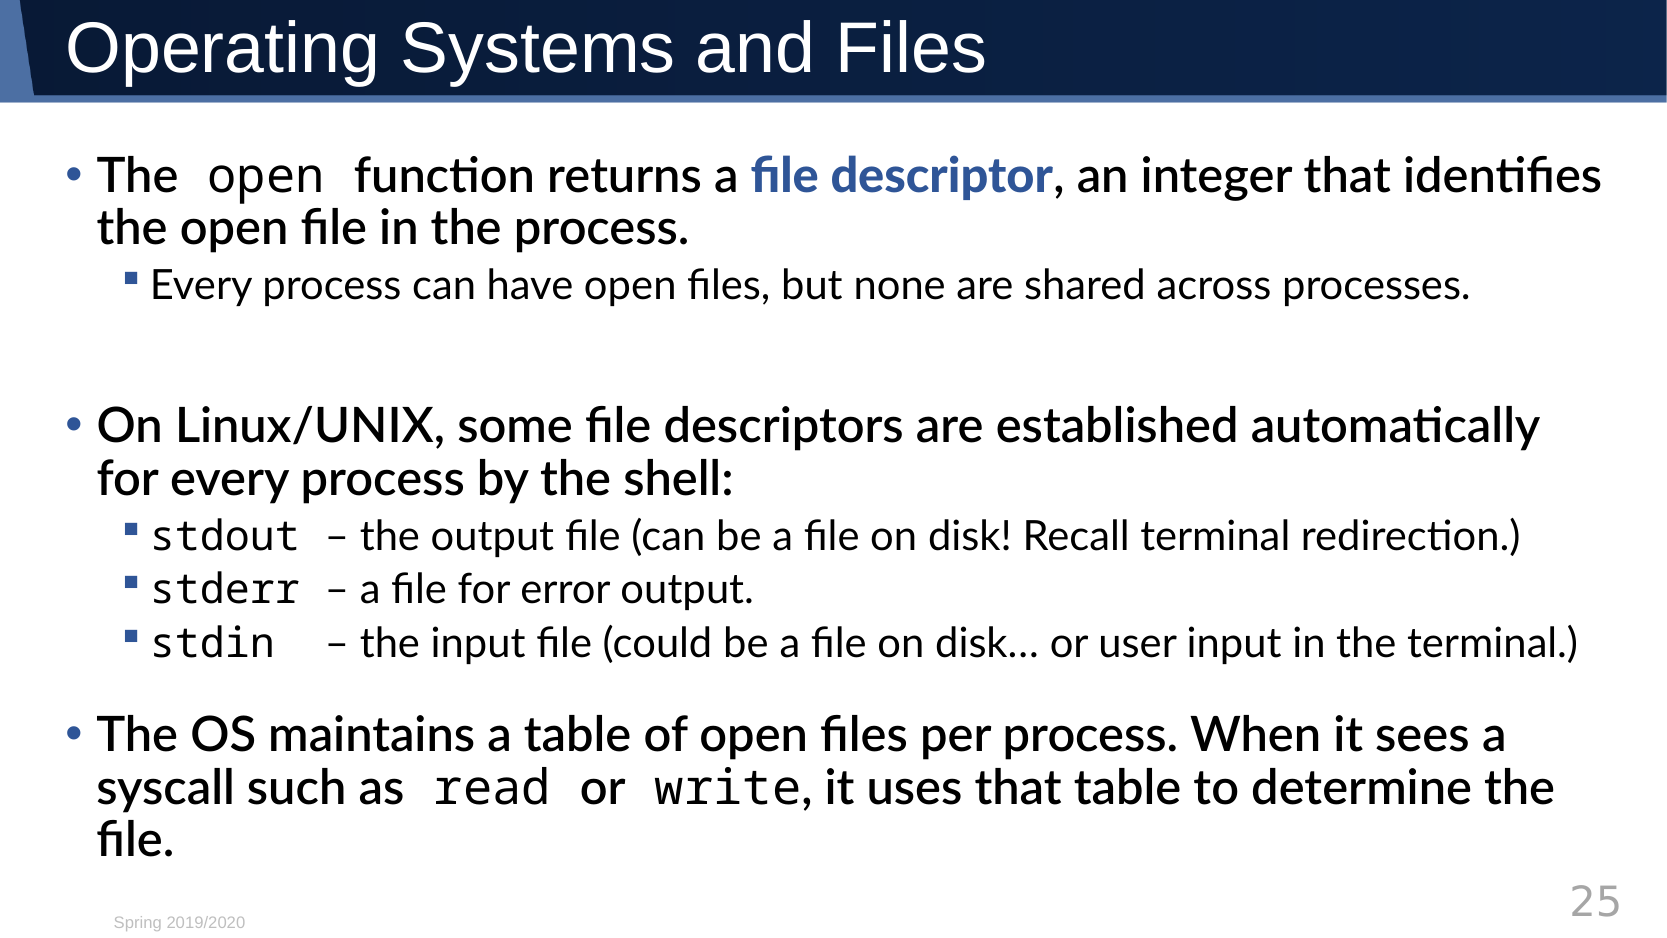

# Operating Systems and Files
The open function returns a file descriptor, an integer that identifies the open file in the process.
Every process can have open files, but none are shared across processes.

On Linux/UNIX, some file descriptors are established automatically for every process by the shell:
stdout – the output file (can be a file on disk! Recall terminal redirection.)
stderr – a file for error output.
stdin  – the input file (could be a file on disk… or user input in the terminal.)
The OS maintains a table of open files per process. When it sees a syscall such as read or write, it uses that table to determine the file.
Spring 2019/2020